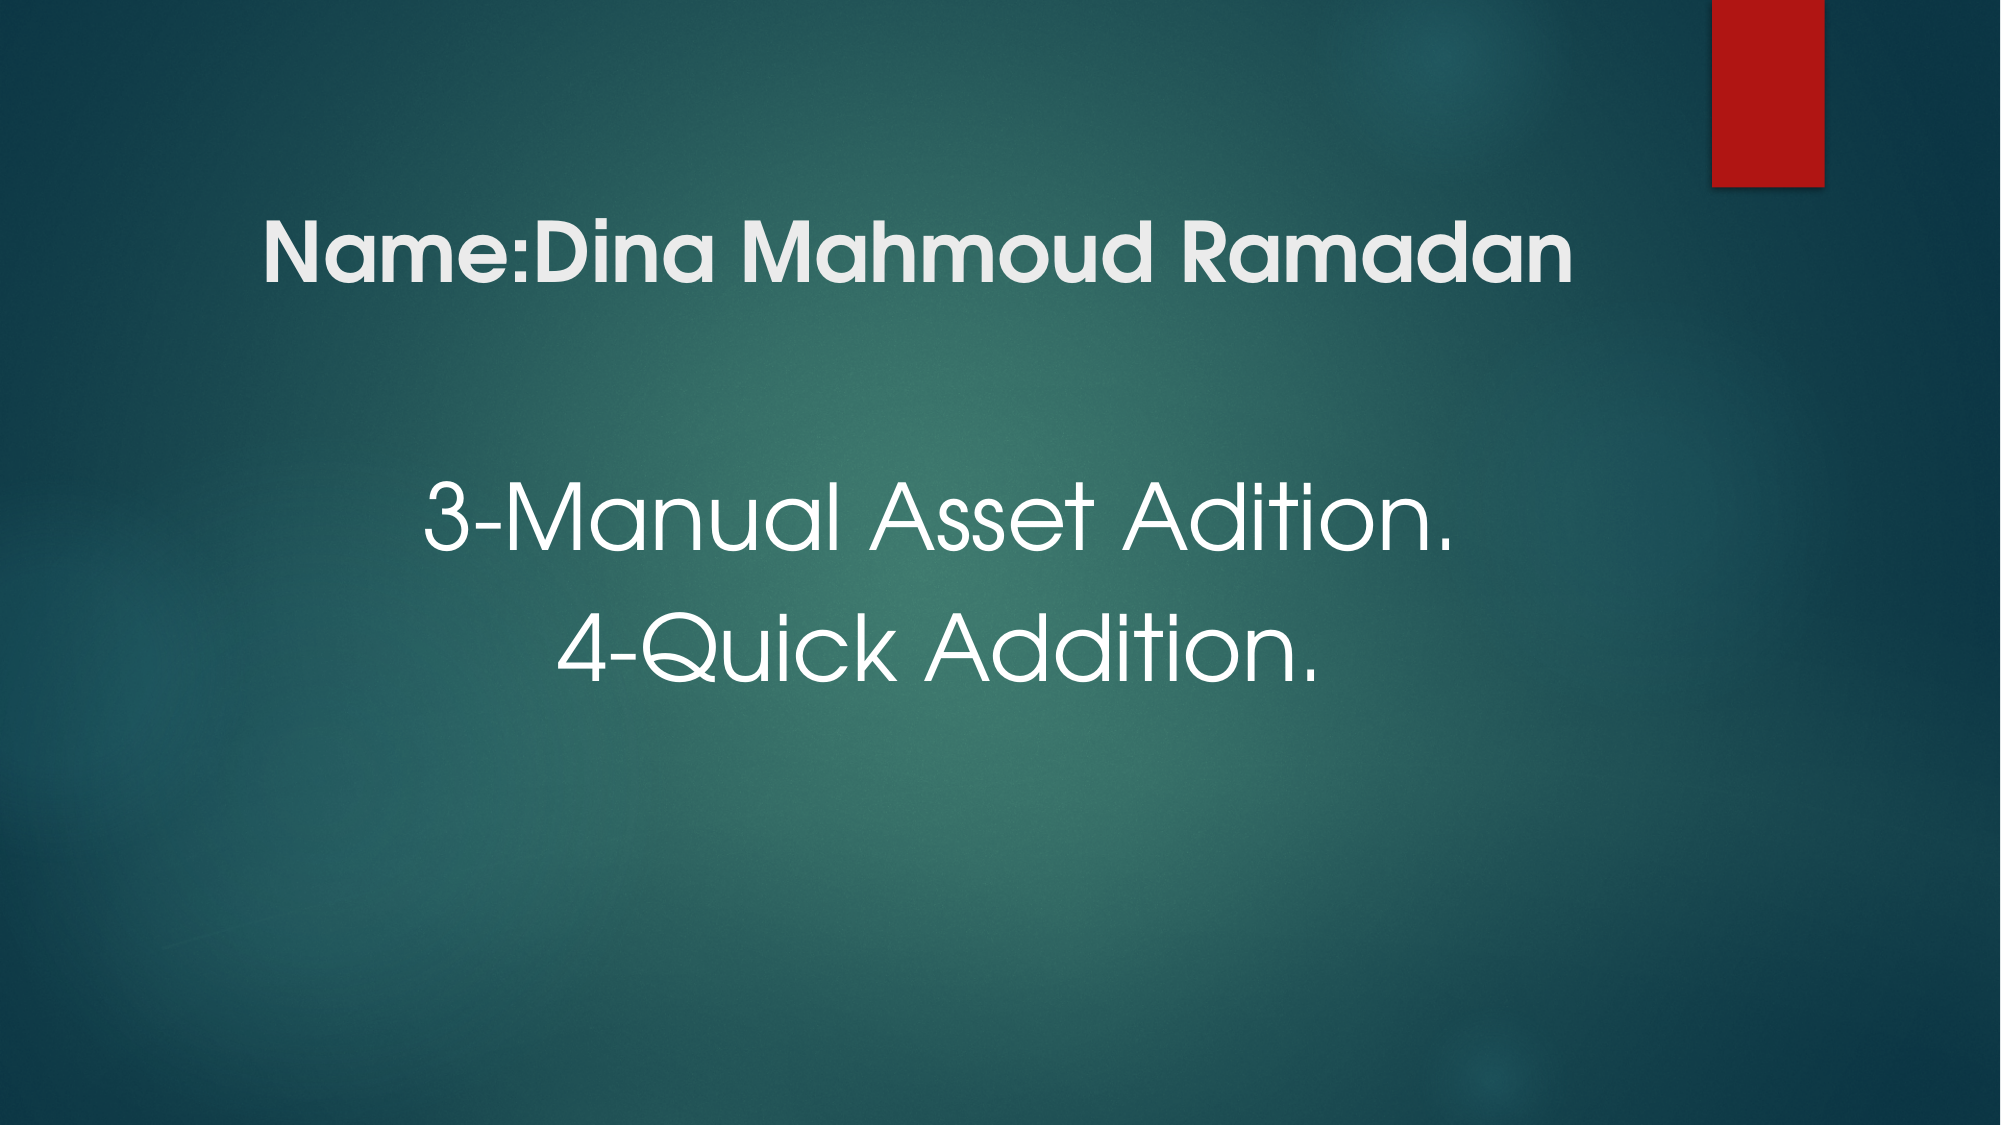

# Name:Dina Mahmoud Ramadan
3-Manual Asset Adition.
4-Quick Addition.